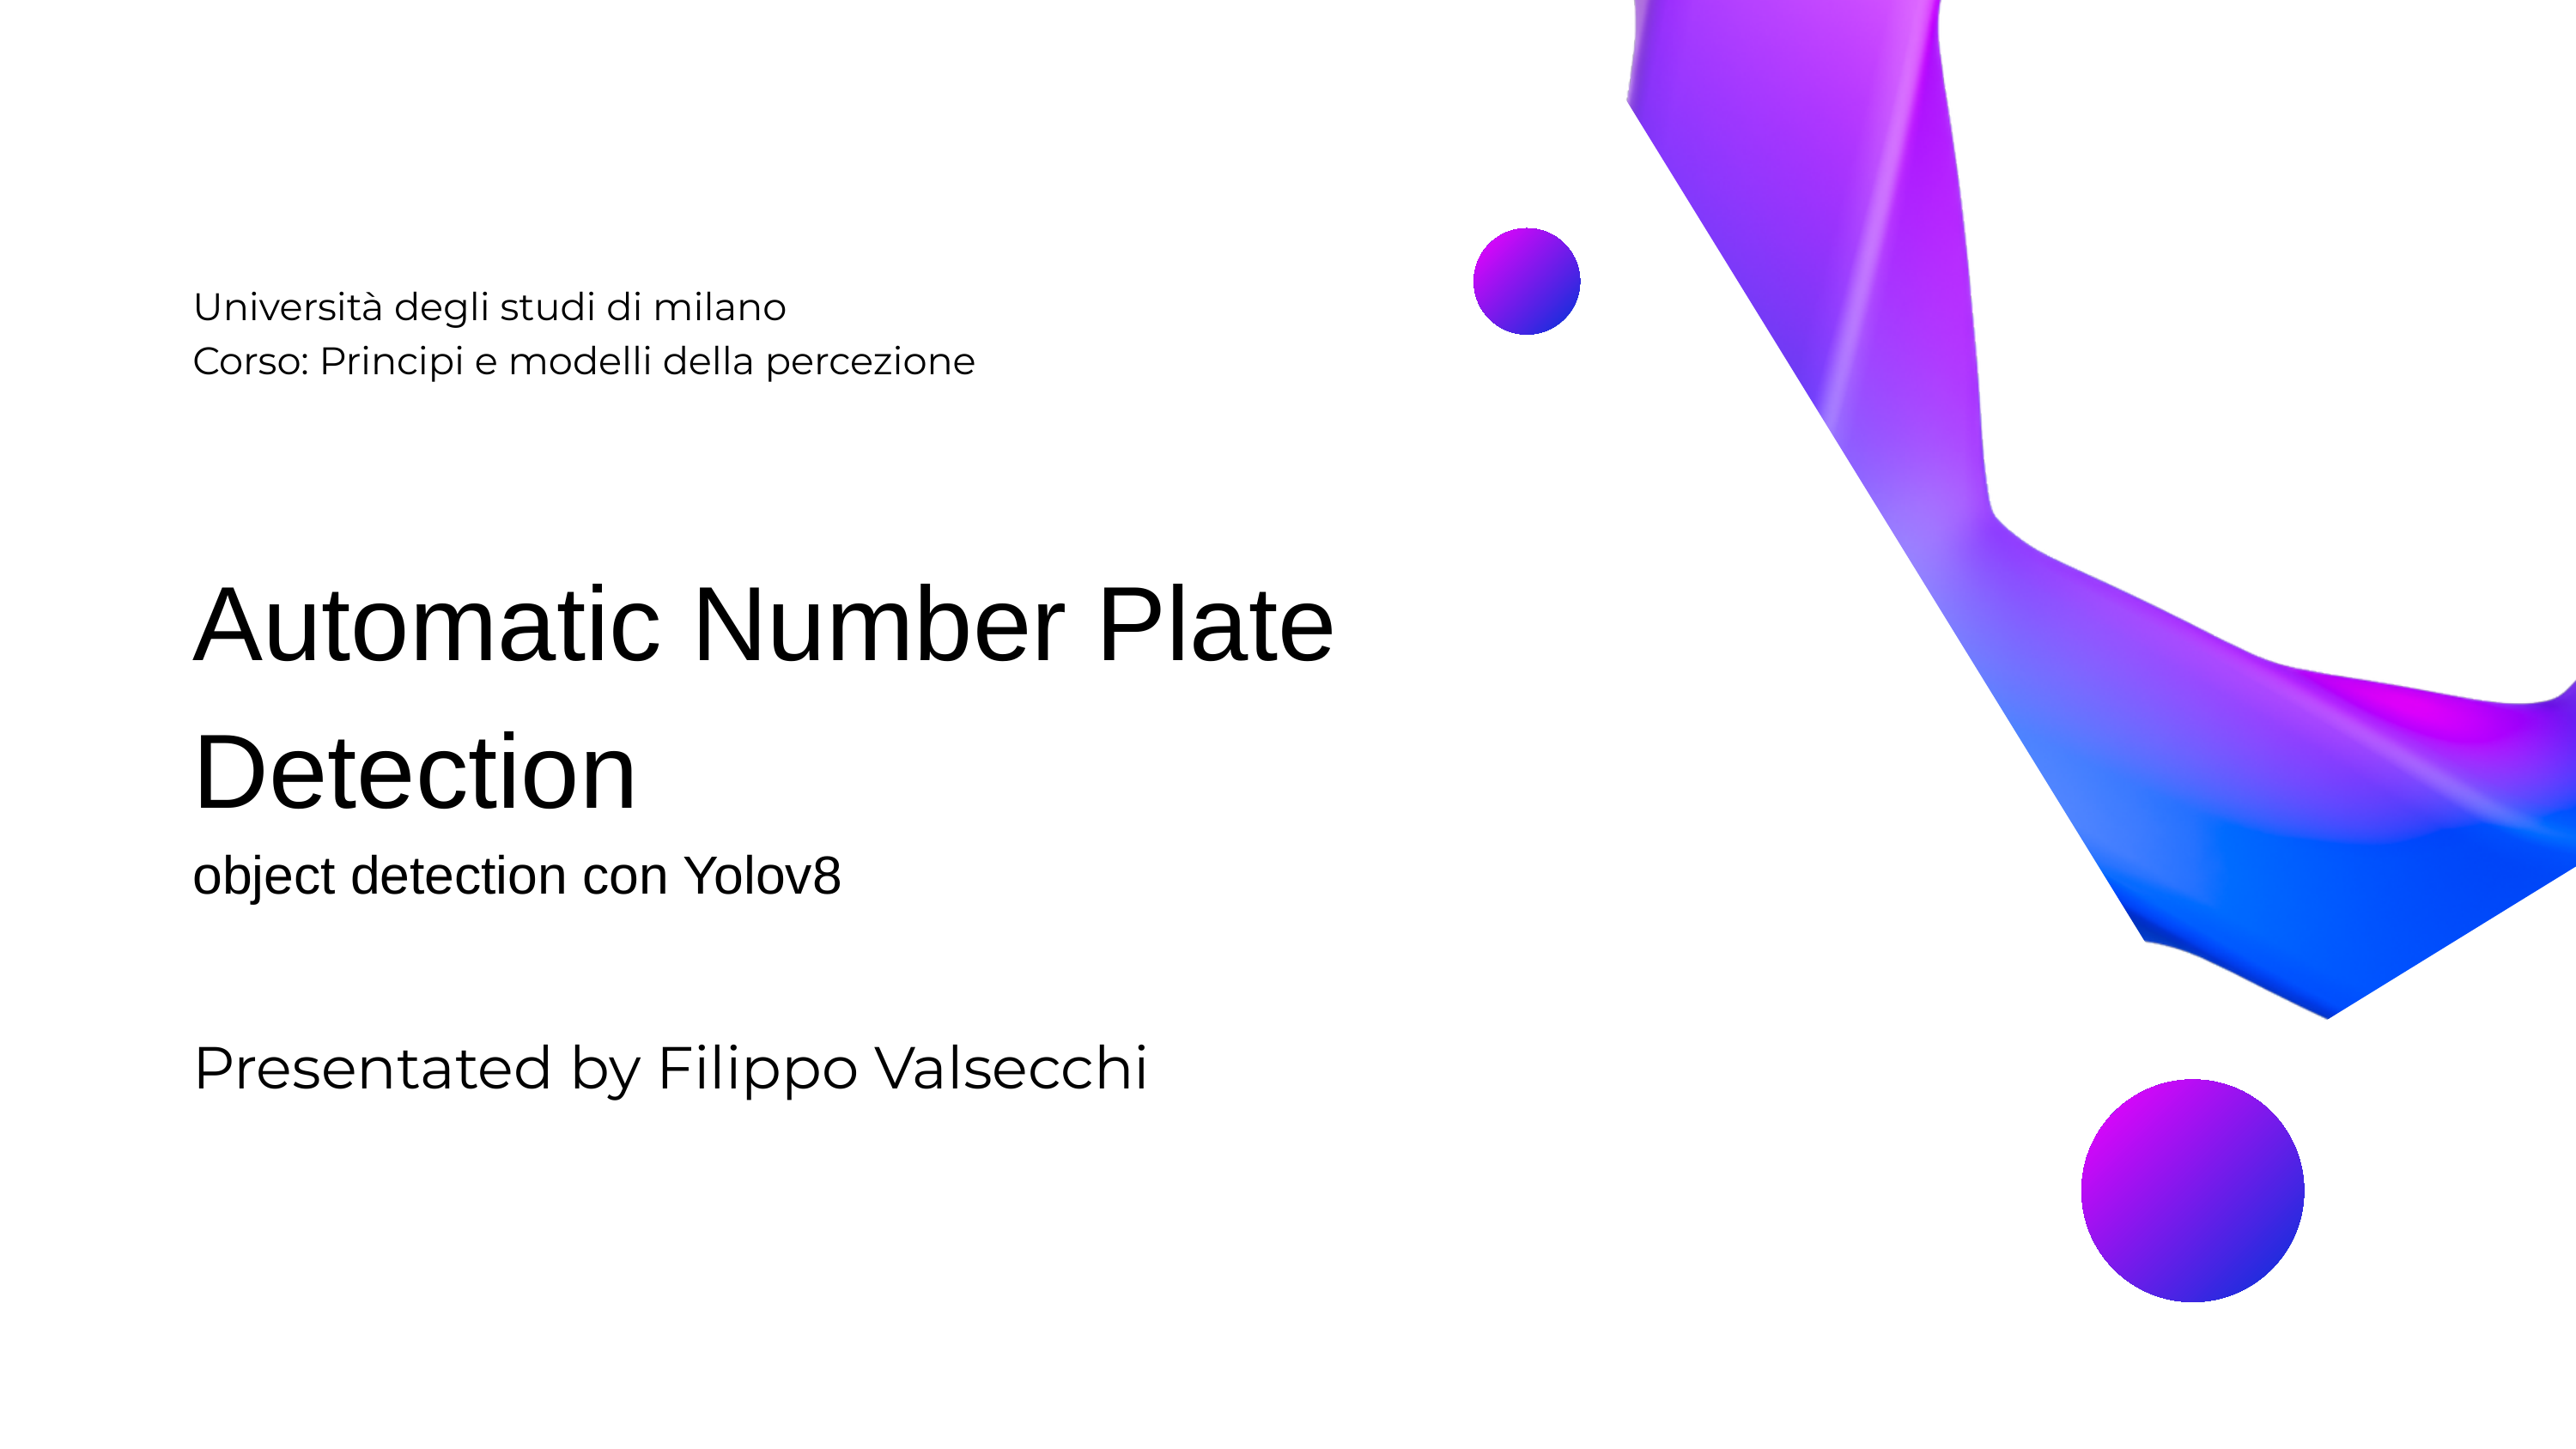

Università degli studi di milano
Corso: Principi e modelli della percezione
Automatic Number Plate Detection
object detection con Yolov8
Presentated by Filippo Valsecchi